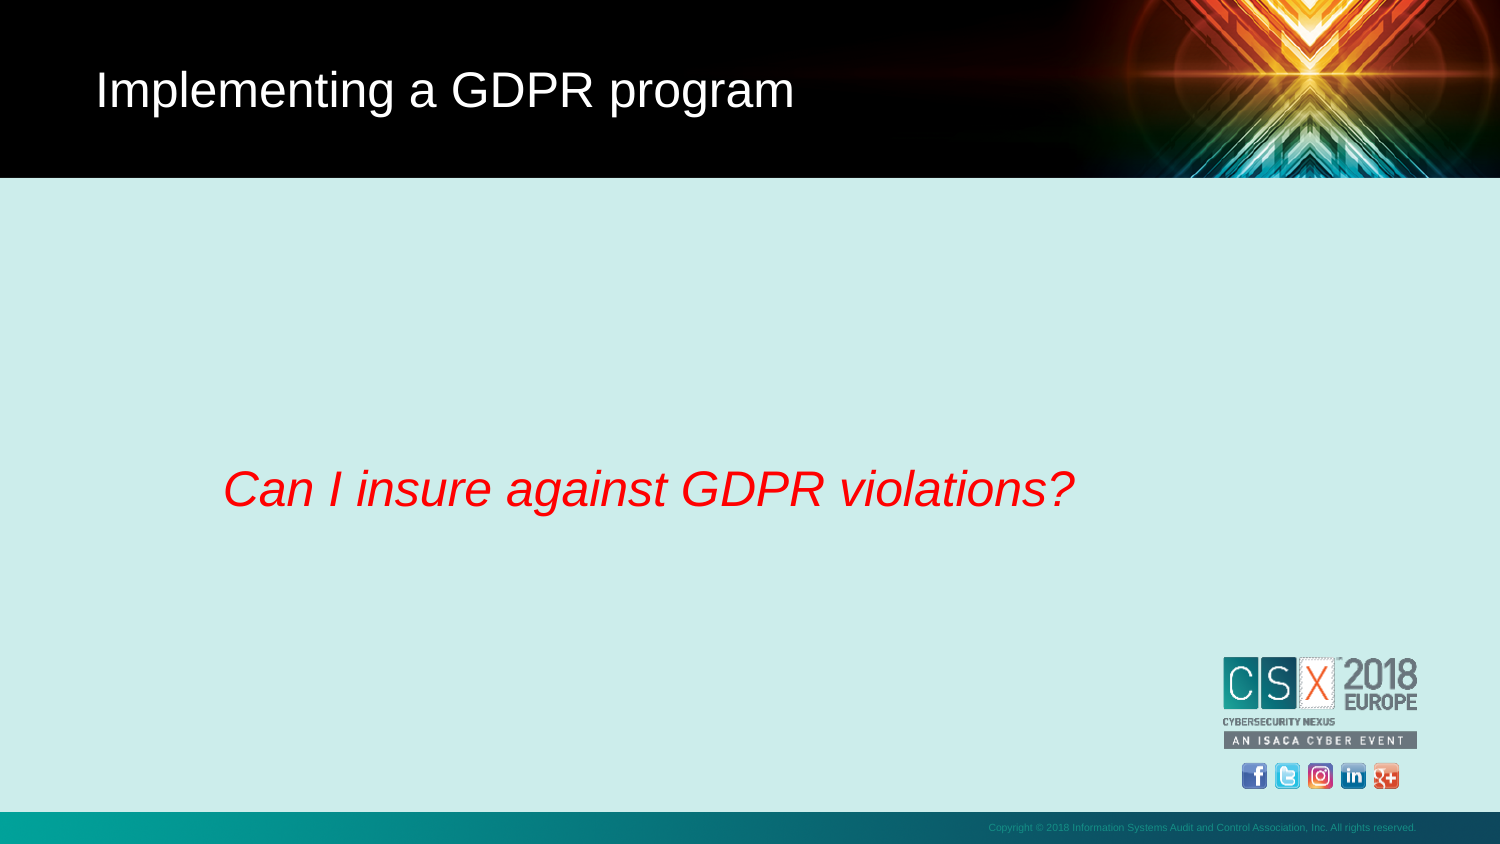

Implementing a GDPR program
Can I insure against GDPR violations?